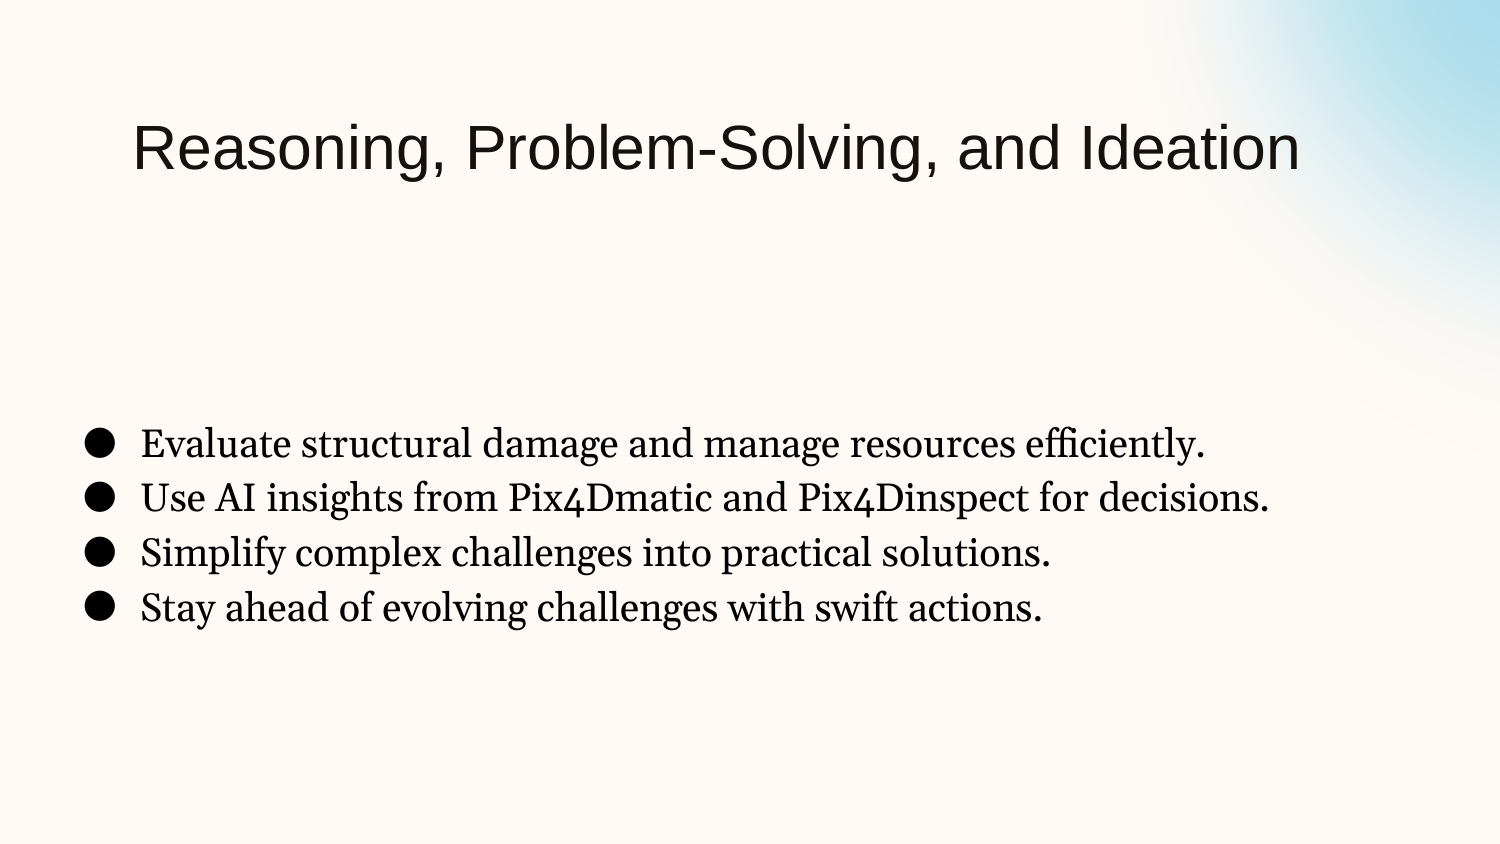

# Reasoning, Problem-Solving, and Ideation
Evaluate structural damage and manage resources efficiently.
Use AI insights from Pix4Dmatic and Pix4Dinspect for decisions.
Simplify complex challenges into practical solutions.
Stay ahead of evolving challenges with swift actions.